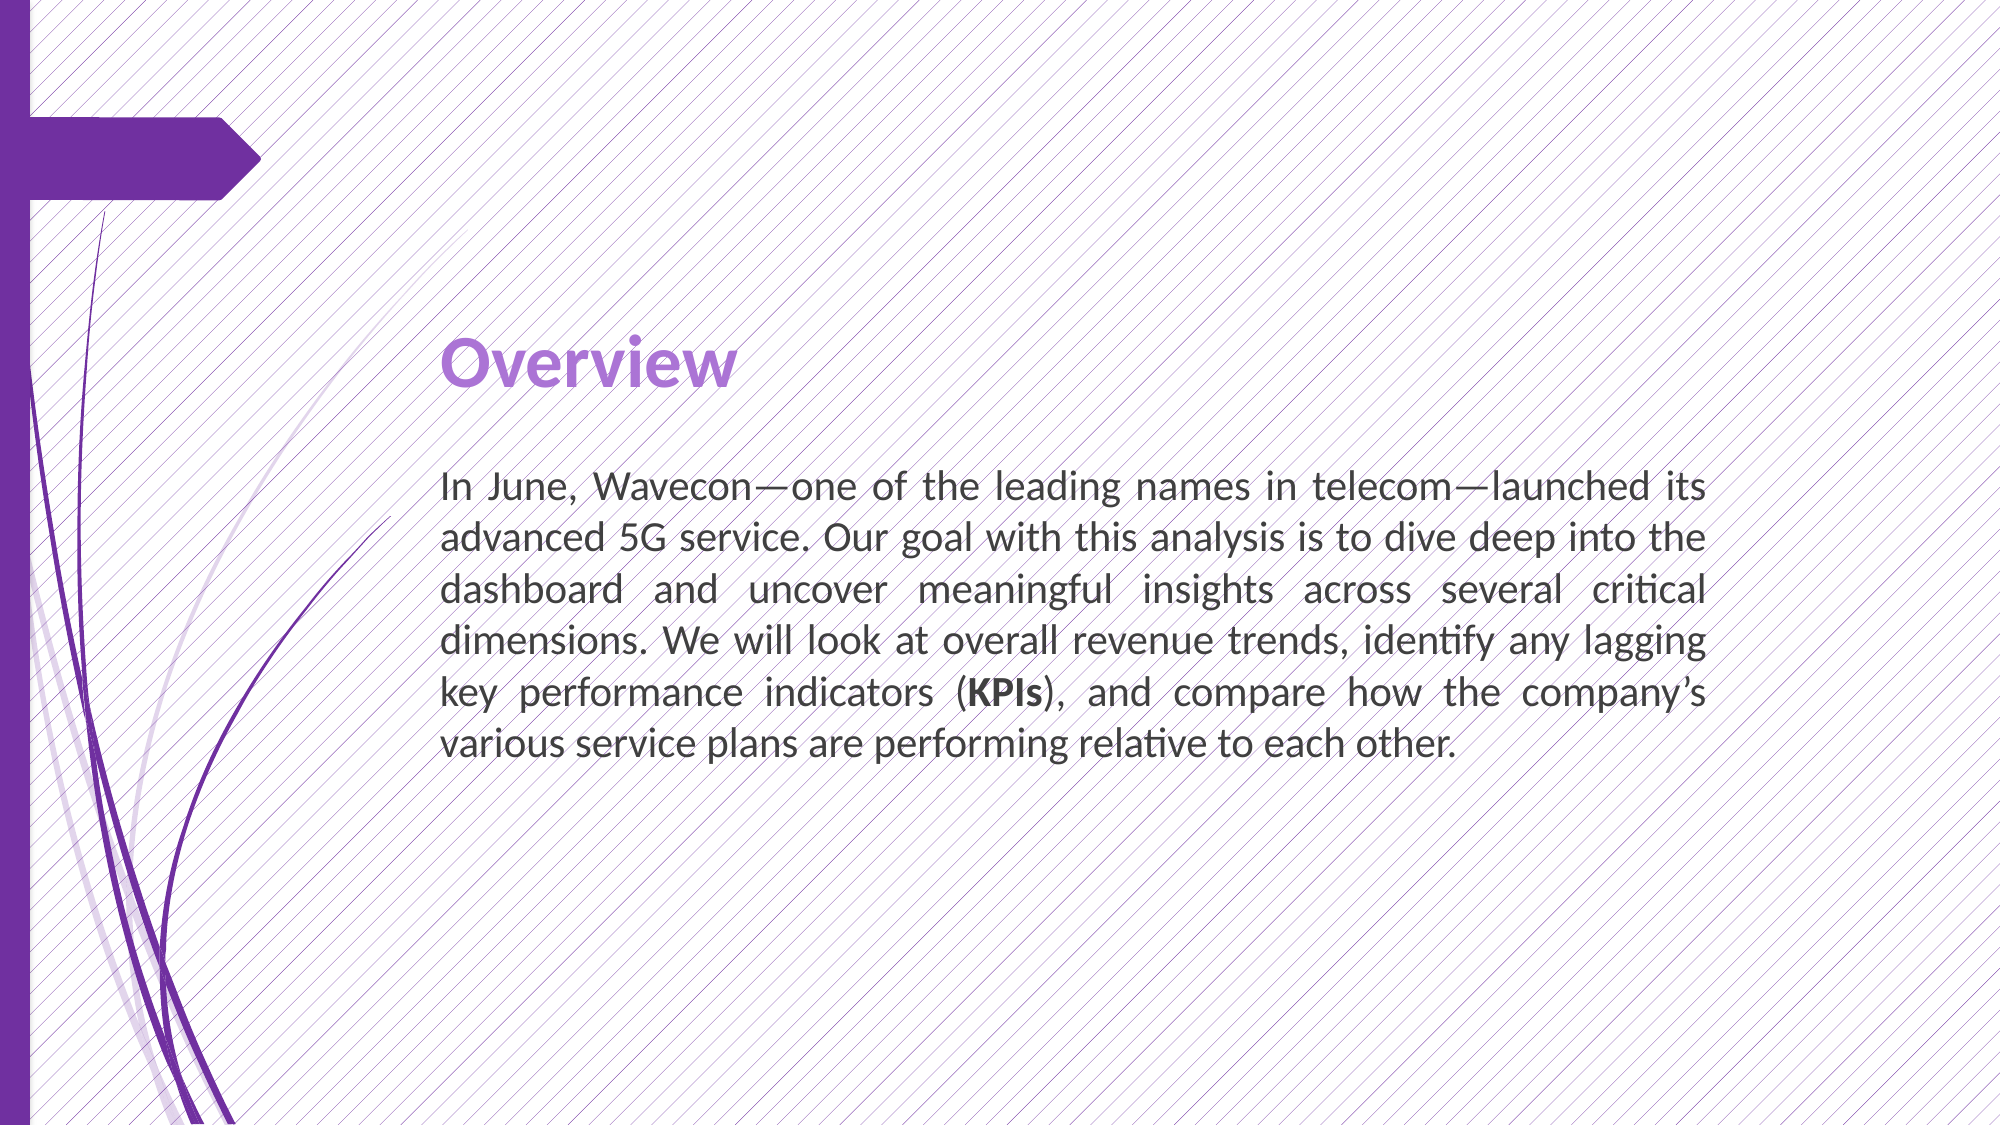

# Overview
In June, Wavecon—one of the leading names in telecom—launched its advanced 5G service. Our goal with this analysis is to dive deep into the dashboard and uncover meaningful insights across several critical dimensions. We will look at overall revenue trends, identify any lagging key performance indicators (KPIs), and compare how the company’s various service plans are performing relative to each other.